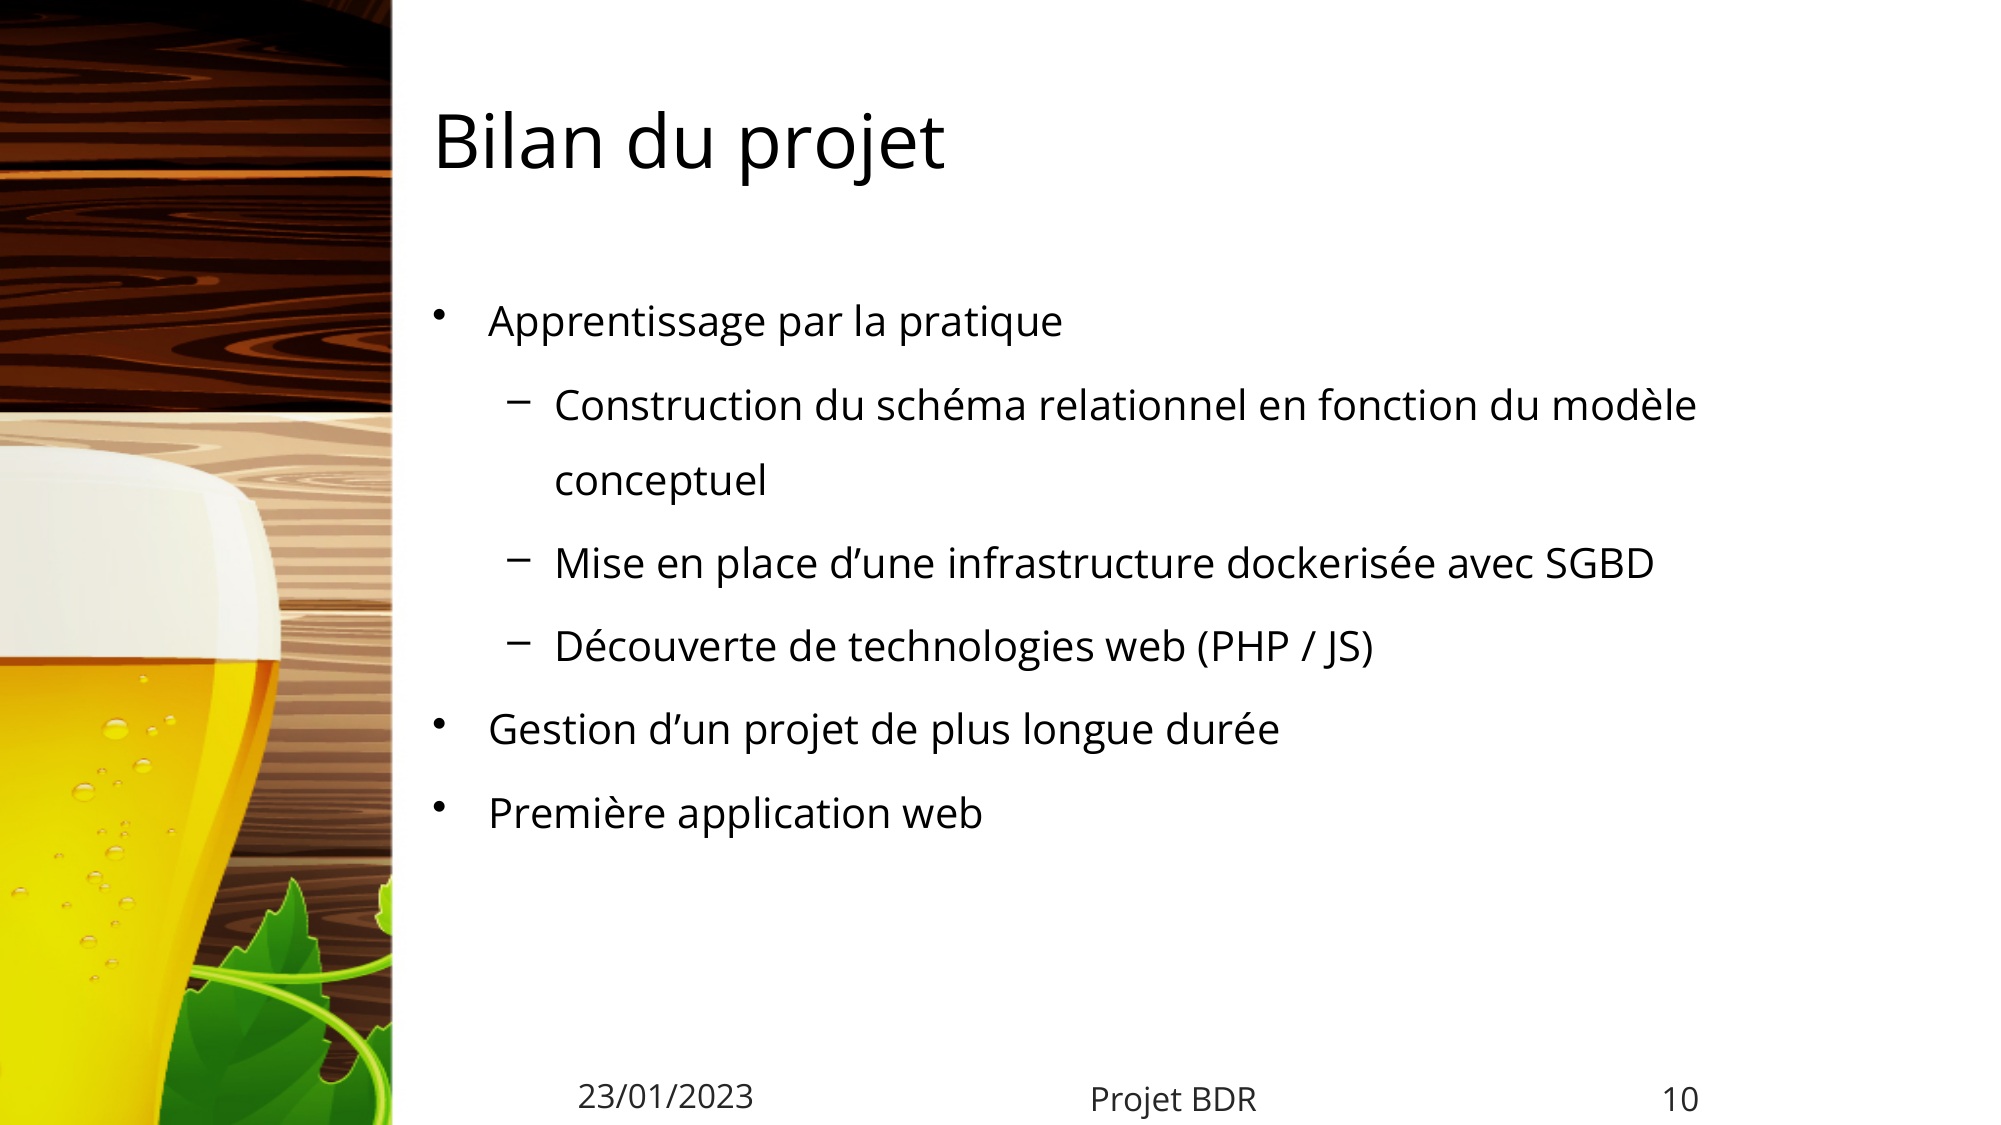

# Bilan du projet
Apprentissage par la pratique
Construction du schéma relationnel en fonction du modèle conceptuel
Mise en place d’une infrastructure dockerisée avec SGBD
Découverte de technologies web (PHP / JS)
Gestion d’un projet de plus longue durée
Première application web

23/01/2023
10
Projet BDR